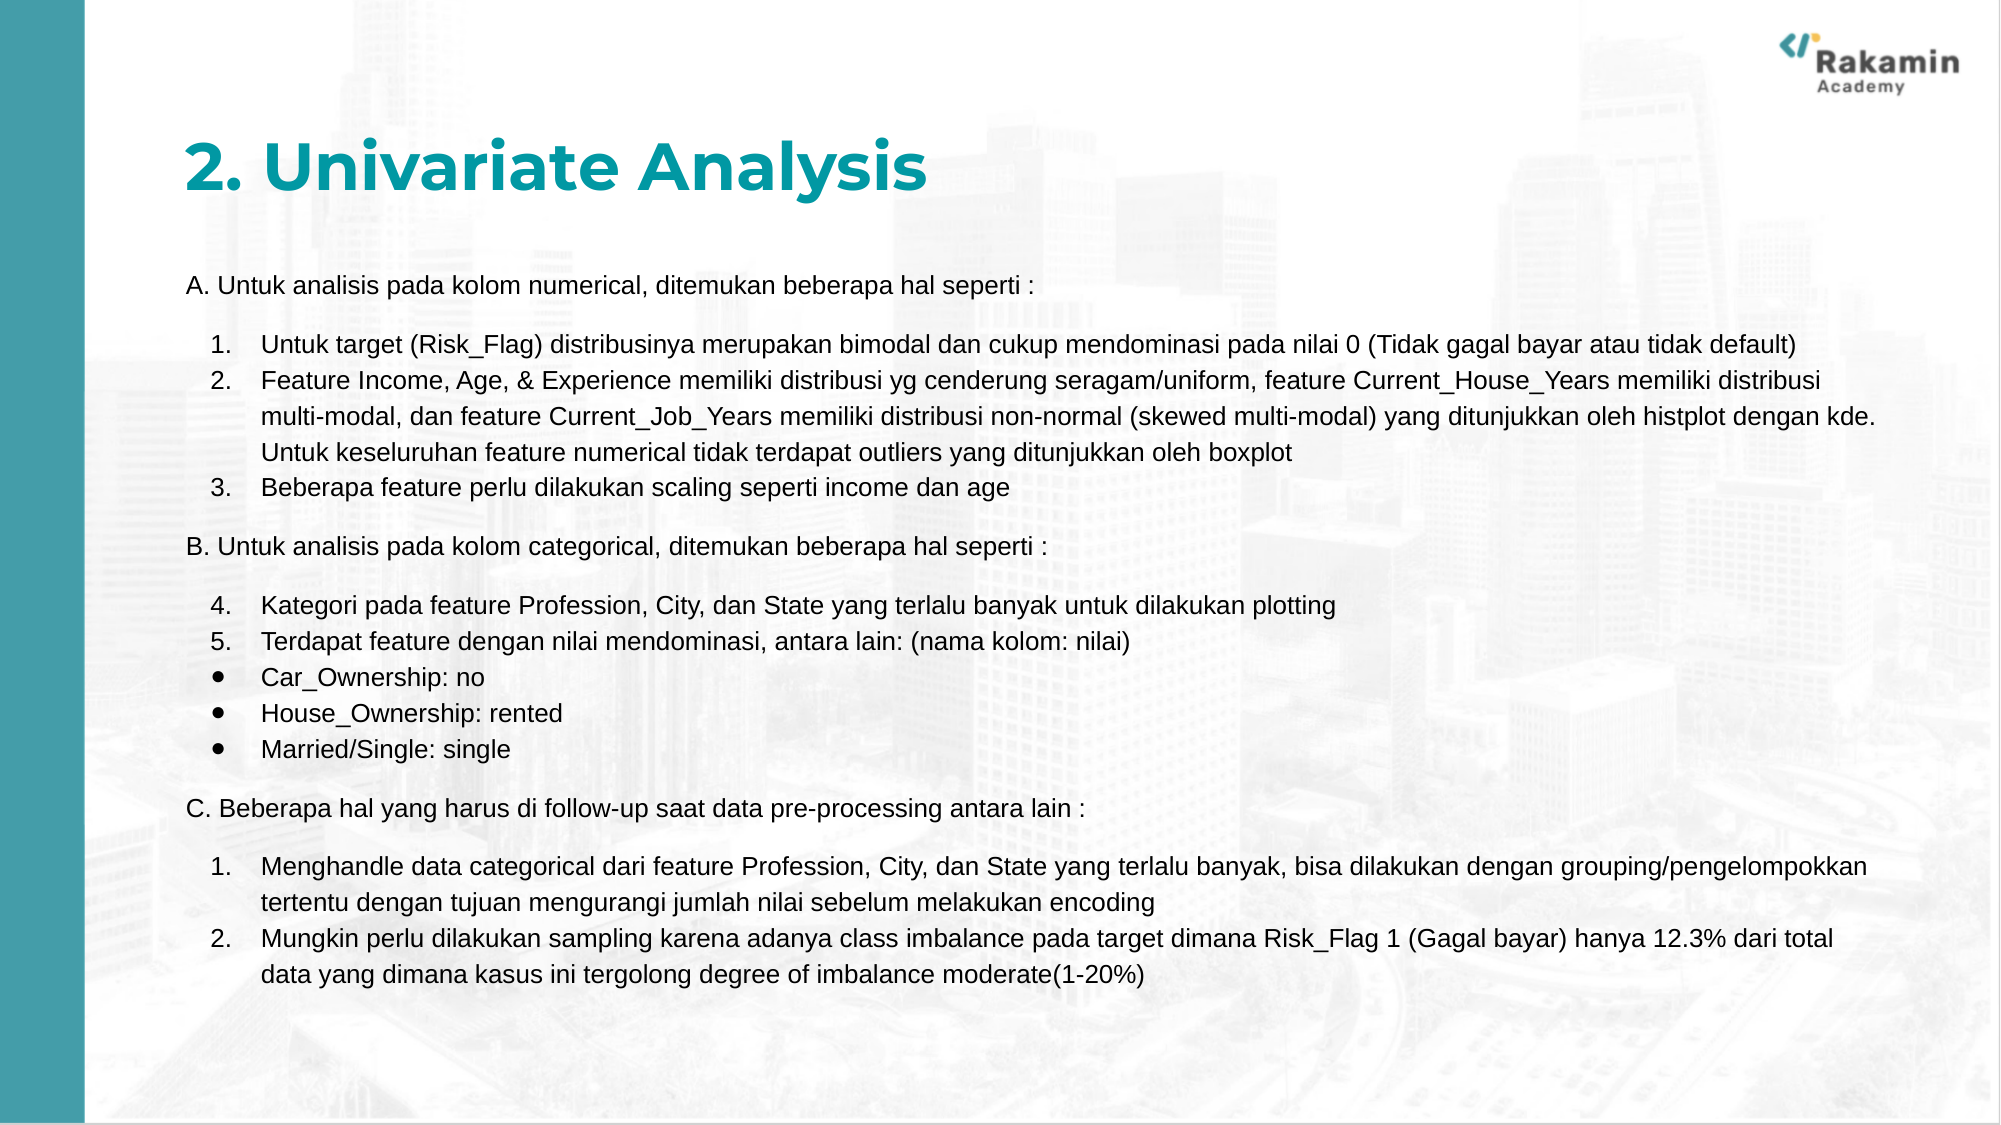

2. Univariate Analysis
A. Untuk analisis pada kolom numerical, ditemukan beberapa hal seperti :
Untuk target (Risk_Flag) distribusinya merupakan bimodal dan cukup mendominasi pada nilai 0 (Tidak gagal bayar atau tidak default)
Feature Income, Age, & Experience memiliki distribusi yg cenderung seragam/uniform, feature Current_House_Years memiliki distribusi multi-modal, dan feature Current_Job_Years memiliki distribusi non-normal (skewed multi-modal) yang ditunjukkan oleh histplot dengan kde. Untuk keseluruhan feature numerical tidak terdapat outliers yang ditunjukkan oleh boxplot
Beberapa feature perlu dilakukan scaling seperti income dan age
B. Untuk analisis pada kolom categorical, ditemukan beberapa hal seperti :
Kategori pada feature Profession, City, dan State yang terlalu banyak untuk dilakukan plotting
Terdapat feature dengan nilai mendominasi, antara lain: (nama kolom: nilai)
Car_Ownership: no
House_Ownership: rented
Married/Single: single
C. Beberapa hal yang harus di follow-up saat data pre-processing antara lain :
Menghandle data categorical dari feature Profession, City, dan State yang terlalu banyak, bisa dilakukan dengan grouping/pengelompokkan tertentu dengan tujuan mengurangi jumlah nilai sebelum melakukan encoding
Mungkin perlu dilakukan sampling karena adanya class imbalance pada target dimana Risk_Flag 1 (Gagal bayar) hanya 12.3% dari total data yang dimana kasus ini tergolong degree of imbalance moderate(1-20%)